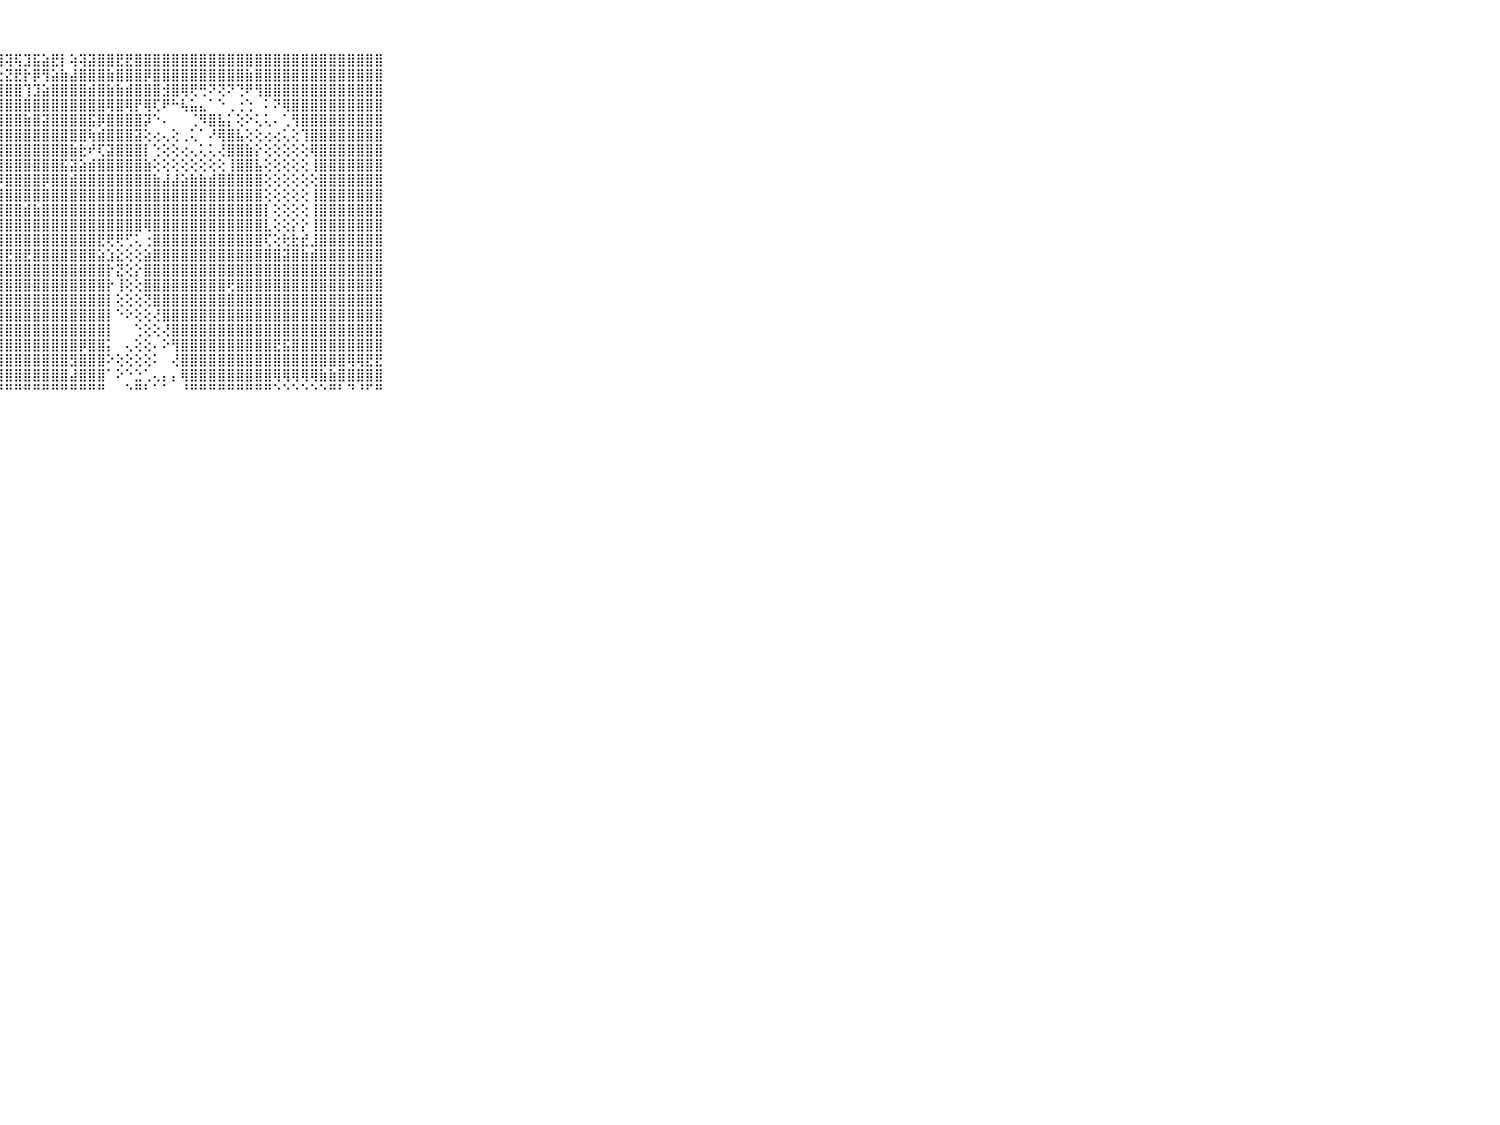

⠀⠀⠀⠀⠀⠀⠀⠀⠀⠀⠀⢕⢕⢕⢜⣿⢿⣏⣯⡵⢿⣝⣹⣽⢗⢟⢻⢿⢽⢯⣹⣯⣵⣟⡇⢵⢽⣽⣿⣿⣟⣟⣿⣿⣿⣿⣿⣿⣿⣿⣿⣿⣿⣿⣿⣿⣿⣿⣿⣿⣿⣿⣿⣿⣿⣿⣿⣿⣿⠀⠀⠀⠀⠀⠀⠀⠀⠀⠀⠀⠀
⠀⠀⠀⠀⠀⠀⠀⠀⠀⠀⠀⠁⢕⢕⢧⢻⣿⣽⢇⣱⣾⣿⢿⢷⢗⣷⢗⣕⣝⣟⡗⡿⢻⣵⣷⣼⣿⣿⣿⣷⣿⣿⣿⡿⣿⣿⣿⣿⣿⣿⣿⣿⣿⣿⣷⣿⣿⣿⣿⣿⣿⣿⣿⣿⣿⣿⣿⣿⣿⠀⠀⠀⠀⠀⠀⠀⠀⠀⠀⠀⠀
⠀⠀⠀⠀⠀⠀⠀⠀⠀⠀⠀⢔⢕⢕⢕⢜⡞⢏⣕⣿⣿⣿⣵⣕⣕⣏⣽⣾⣿⣿⢹⣹⣵⣿⣿⣿⣿⣾⣿⣷⣷⣾⣿⣿⣿⣺⣿⢿⢟⢛⠝⢝⠝⢙⠟⢻⣿⣿⣿⣿⣿⣿⣿⣿⣿⣿⣿⣿⣿⠀⠀⠀⠀⠀⠀⠀⠀⠀⠀⠀⠀
⠀⠀⠀⠀⠀⠀⠀⠀⠀⠀⠀⣕⢕⢕⢕⢕⢱⣽⡿⢿⡵⣼⣿⣿⡧⣼⣿⣿⣿⣿⣿⣿⣿⣿⣿⣿⣿⣿⣿⢿⣿⢿⡟⢿⢏⠟⠓⢧⣥⣄⠁⠑⢀⢐⢑⠀⠅⠝⢿⣿⣿⣿⣿⣿⣿⣿⣿⣿⣿⠀⠀⠀⠀⠀⠀⠀⠀⠀⠀⠀⠀
⠀⠀⠀⠀⠀⠀⠀⠀⠀⠀⠀⣿⣷⡕⢕⢕⢕⢹⡷⣿⣿⣻⣿⣿⣿⣿⣿⣿⣿⣿⣷⣿⣽⣿⣿⣿⣿⣯⡿⣿⣿⣿⣿⡽⠑⠄⠀⠀⢈⠻⣿⣧⡅⢕⠕⢅⢅⠄⢁⢻⣿⣿⣿⣿⣿⣿⣿⣿⣿⠀⠀⠀⠀⠀⠀⠀⠀⠀⠀⠀⠀
⠀⠀⠀⠀⠀⠀⠀⠀⠀⠀⠀⢿⣿⣿⣕⡕⢕⢕⢵⣿⣻⣷⣿⣿⣿⣿⣿⣿⣿⣿⣿⣿⣿⣿⣿⣿⣿⢷⣾⣿⣿⣿⣽⢕⢔⢄⢕⢀⢅⠁⠜⢿⣿⣧⢕⢕⢔⢔⢅⢕⢹⣿⣿⣿⣿⣿⣿⣿⣿⠀⠀⠀⠀⠀⠀⠀⠀⠀⠀⠀⠀
⠀⠀⠀⠀⠀⠀⠀⠀⠀⠀⠀⢜⣿⣿⣿⡕⢕⢕⢜⣿⣿⣿⣿⣿⣿⣿⣿⣿⣿⣿⣿⣿⣿⣿⣿⣷⣗⠞⢏⣽⣿⣿⣿⡇⢑⢕⢕⢔⢄⢅⢅⢜⣿⣿⣷⡕⢕⢕⢕⢕⢕⢿⣿⣿⣿⣿⣿⣿⣿⠀⠀⠀⠀⠀⠀⠀⠀⠀⠀⠀⠀
⠀⠀⠀⠀⠀⠀⠀⠀⠀⠀⠀⣵⣿⣿⣿⡇⢕⢕⢜⣟⣿⣻⣟⣟⣿⣿⣿⣿⣿⣿⣿⣿⣿⣿⣯⣽⣵⣾⣿⣿⣿⣿⣿⣷⢕⢕⢕⢕⢕⢕⢕⢕⢸⣿⣿⣧⢕⢕⢕⢕⢕⢸⣿⣿⣿⣿⣿⣿⣿⠀⠀⠀⠀⠀⠀⠀⠀⠀⠀⠀⠀
⠀⠀⠀⠀⠀⠀⠀⠀⠀⠀⠀⣿⣿⣿⣿⣿⢕⢕⢕⢻⢿⣿⣿⣿⣿⣿⣿⡿⣿⣿⣿⣿⡿⣿⣿⣾⣿⣿⣿⣿⣿⣿⣿⣿⣷⣼⣼⣵⣷⣷⣾⣿⣿⣿⣿⣿⢕⢕⢕⢕⢕⢕⣿⣿⣿⣿⣿⣿⣿⠀⠀⠀⠀⠀⠀⠀⠀⠀⠀⠀⠀
⠀⠀⠀⠀⠀⠀⠀⠀⠀⠀⠀⣿⣿⣿⣿⣿⢕⢕⢕⣿⣿⣿⣿⣿⣿⣿⣿⣿⣿⣿⣿⣿⣿⣿⣿⣿⣿⣿⣿⣿⣿⣿⣿⣿⣿⣿⣿⣿⣿⣿⣿⣿⣿⣿⣿⣿⢕⢕⢕⢕⢕⢸⣿⣿⣿⣿⣿⣿⣿⠀⠀⠀⠀⠀⠀⠀⠀⠀⠀⠀⠀
⠀⠀⠀⠀⠀⠀⠀⠀⠀⠀⠀⣿⣿⣿⣿⣿⢕⢕⢕⣾⣾⣷⣿⣷⣿⣿⣿⣾⣿⣿⣾⣷⣿⣿⣿⣿⣿⣿⣿⣿⣿⣿⣿⣿⣿⣿⣿⣿⣿⣿⣿⣿⣿⣿⣿⣿⡇⢕⢕⢕⢕⢸⣿⣿⣿⣿⣿⣿⣿⠀⠀⠀⠀⠀⠀⠀⠀⠀⠀⠀⠀
⠀⠀⠀⠀⠀⠀⠀⠀⠀⠀⠀⣿⣿⣿⣿⣿⢕⢕⢕⣿⣿⣿⣿⣿⣽⣿⣿⣿⣿⣿⣿⣿⣿⣿⣿⣿⣿⣿⣿⣿⣿⣿⣿⢿⣿⣿⣿⣿⣿⣿⣿⣿⣿⣿⣿⣿⣇⢕⢕⡕⡕⢸⣿⣿⣿⣿⣿⣿⣿⠀⠀⠀⠀⠀⠀⠀⠀⠀⠀⠀⠀
⠀⠀⠀⠀⠀⠀⠀⠀⠀⠀⠀⣿⣿⣿⣿⣿⢕⢕⢕⣿⣿⣿⣿⣿⣿⣿⣿⣿⣿⣿⣿⣿⣿⣿⣿⣿⣿⣿⣟⢟⢟⢋⢅⢐⣿⣿⣿⣿⣿⣿⣿⣿⣿⣿⣿⣿⢏⢕⢗⣗⣞⣸⣿⣿⣿⣿⣿⣿⣿⠀⠀⠀⠀⠀⠀⠀⠀⠀⠀⠀⠀
⠀⠀⠀⠀⠀⠀⠀⠀⠀⠀⠀⣿⣿⣿⣿⢿⢕⢕⢕⣿⡿⣿⣿⣿⣿⣿⣿⣿⣟⣿⣟⣿⣿⣿⣿⣿⣿⣿⣵⣱⣕⢕⢕⣵⣿⣿⣿⣿⣿⣿⣿⣿⣿⣿⣿⣿⣿⣿⣽⣿⣷⣾⣿⣿⣿⣿⣿⣿⣿⠀⠀⠀⠀⠀⠀⠀⠀⠀⠀⠀⠀
⠀⠀⠀⠀⠀⠀⠀⠀⠀⠀⠀⣿⣿⣿⣿⡇⢕⢕⢱⢿⣾⣿⣿⣿⣿⣿⣿⣿⣿⣿⣿⣿⣿⣿⣿⣿⣿⣿⣿⡗⣝⢕⡕⣿⣿⣿⣿⣿⣿⣿⣿⣿⣿⣿⣿⣿⣿⣿⣿⣿⣿⣿⣿⣿⣿⣿⣿⣿⣿⠀⠀⠀⠀⠀⠀⠀⠀⠀⠀⠀⠀
⠀⠀⠀⠀⠀⠀⠀⠀⠀⠀⠀⣿⣿⣿⡷⢱⢕⢕⢸⣿⣿⣿⣿⣿⣿⣿⣿⣿⣿⣿⣿⣿⣿⣿⣿⣿⣿⣿⣿⡗⢸⢕⢕⣿⣿⣿⣿⣿⣿⣿⣿⣿⢟⣿⣿⣿⣿⣿⣿⣿⣿⣿⣿⣿⣿⣿⣿⣿⣿⠀⠀⠀⠀⠀⠀⠀⠀⠀⠀⠀⠀
⠀⠀⠀⠀⠀⠀⠀⠀⠀⠀⠀⣿⣿⣿⣏⡕⢕⢕⢸⣿⣷⣿⣿⣿⣿⣿⣿⣿⣿⣿⣿⣿⣿⣿⣿⣿⣿⣿⣿⡇⢕⢕⢕⢝⣿⣿⣿⣿⣿⣿⣿⣿⣿⣿⣿⣿⣿⣿⣿⣿⣿⣿⣿⣿⣿⣿⣿⣿⣿⠀⠀⠀⠀⠀⠀⠀⠀⠀⠀⠀⠀
⠀⠀⠀⠀⠀⠀⠀⠀⠀⠀⠀⣿⣿⣿⡗⢕⢕⢕⢸⣿⣿⣿⣿⣿⣿⣿⣿⣿⣿⣿⣿⣿⣿⣿⣿⣿⣿⣿⣿⡇⠑⠕⢕⢕⢜⣿⣿⣿⣿⣿⣿⣿⣿⣿⣿⣿⣿⣿⣿⣿⣿⣿⣿⣿⣿⣿⣿⣿⣿⠀⠀⠀⠀⠀⠀⠀⠀⠀⠀⠀⠀
⠀⠀⠀⠀⠀⠀⠀⠀⠀⠀⠀⣿⣿⣿⣿⣕⢕⢕⢸⣿⣿⣿⣿⣿⣿⣿⣿⣿⣿⣿⣿⣿⣿⣿⣿⣿⣿⣿⣿⡇⠀⠀⢑⢕⢕⢜⣿⣿⣿⣿⣿⣿⣿⣿⣿⣿⣿⣿⣿⣿⣿⣿⣿⣿⣿⣿⣿⣿⣿⠀⠀⠀⠀⠀⠀⠀⠀⠀⠀⠀⠀
⠀⠀⠀⠀⠀⠀⠀⠀⠀⠀⠀⣿⣿⣿⡟⢇⢕⢕⢸⣿⣿⣿⣿⣿⣿⣿⣿⣿⣿⣿⣿⣿⣿⣿⣿⣿⡿⣿⣿⡅⠀⢄⢕⢕⠄⠕⢻⣿⣿⣿⣿⣿⣿⣿⣿⣿⣿⣟⣯⣿⣿⣿⣿⣿⣿⣿⣿⣿⣿⠀⠀⠀⠀⠀⠀⠀⠀⠀⠀⠀⠀
⠀⠀⠀⠀⠀⠀⠀⠀⠀⠀⠀⣿⣿⣿⣿⣕⢕⢕⢸⣿⣿⣿⣿⣿⣿⣿⣿⣿⣿⣿⣿⣿⣿⣿⣿⣻⣿⣿⣿⠕⢕⢕⢕⢕⠅⠀⢜⣿⣿⣿⣿⣿⣿⣿⣿⣿⣿⣿⣿⣿⣿⣿⣿⣿⣿⢿⢿⣟⣟⠀⠀⠀⠀⠀⠀⠀⠀⠀⠀⠀⠀
⠀⠀⠀⠀⠀⠀⠀⠀⠀⠀⠀⣿⣿⣿⣧⢕⢕⢕⢸⣿⣿⣿⣿⣿⣿⣿⣿⣿⣿⣿⣿⣿⣿⣿⣿⣼⣿⣿⣿⠁⠕⠑⣑⢁⢄⡄⡄⢿⣿⣿⣿⣿⣿⣿⣿⣿⣿⢿⢿⢿⢿⢿⣷⣷⣿⣿⣿⣿⣿⠀⠀⠀⠀⠀⠀⠀⠀⠀⠀⠀⠀
⠀⠀⠀⠀⠀⠀⠀⠀⠀⠀⠀⠛⠛⠛⠋⠑⠑⠑⠘⠛⠛⠛⠛⠛⠛⠛⠛⠛⠛⠛⠛⠛⠛⠛⠛⠛⠛⠛⠛⠀⠀⠑⠛⠃⠁⠁⠀⠘⠛⠛⠛⠛⠛⠛⠛⠛⠛⠑⠑⠑⠑⠑⠑⠛⠃⠙⠘⠋⠛⠀⠀⠀⠀⠀⠀⠀⠀⠀⠀⠀⠀